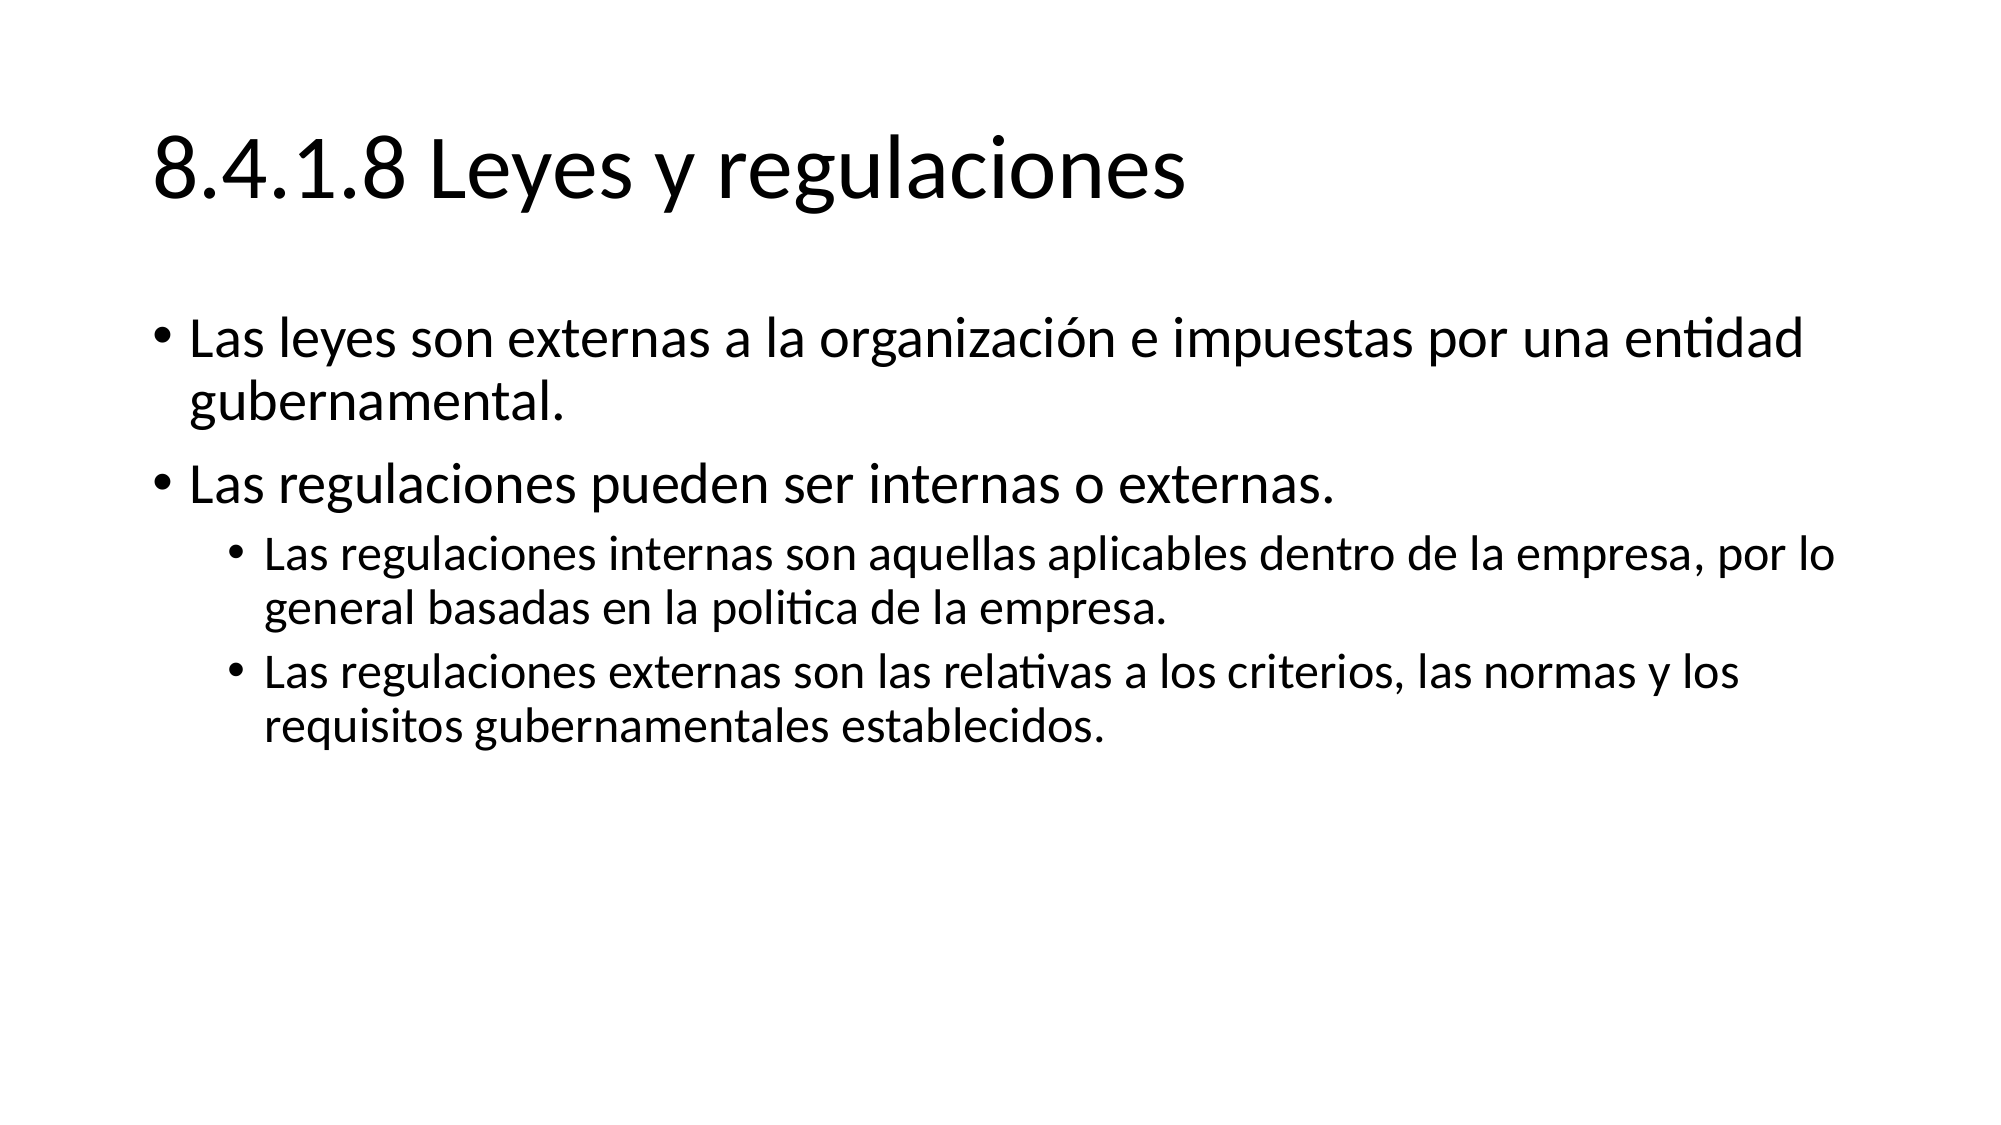

# 8.4.1.8 Leyes y regulaciones
Las leyes son externas a la organización e impuestas por una entidad gubernamental.
Las regulaciones pueden ser internas o externas.
Las regulaciones internas son aquellas aplicables dentro de la empresa, por lo general basadas en la politica de la empresa.
Las regulaciones externas son las relativas a los criterios, las normas y los requisitos gubernamentales establecidos.